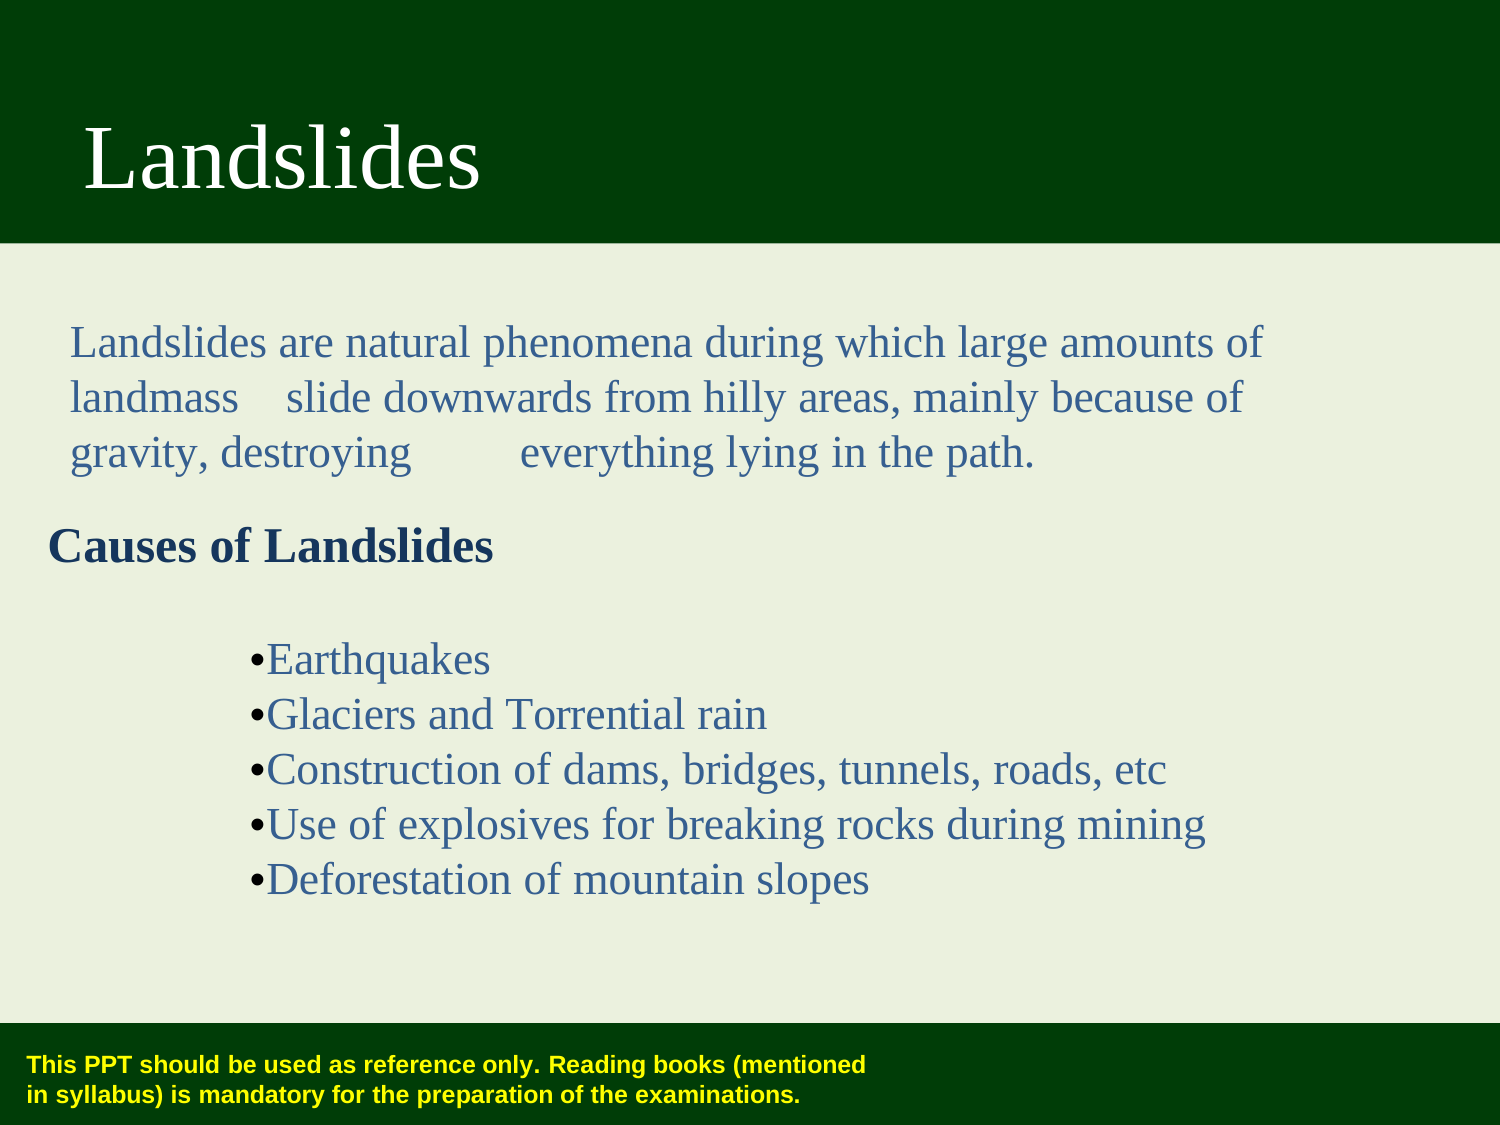

# Landslides
Landslides are natural phenomena during which large amounts of landmass	slide downwards from hilly areas, mainly because of gravity, destroying	everything lying in the path.
Causes of Landslides

•Earthquakes
•Glaciers and Torrential rain
•Construction of dams, bridges, tunnels, roads, etc
•Use of explosives for breaking rocks during mining
•Deforestation of mountain slopes
This PPT should be used as reference only. Reading books (mentioned in syllabus) is mandatory for the preparation of the examinations.